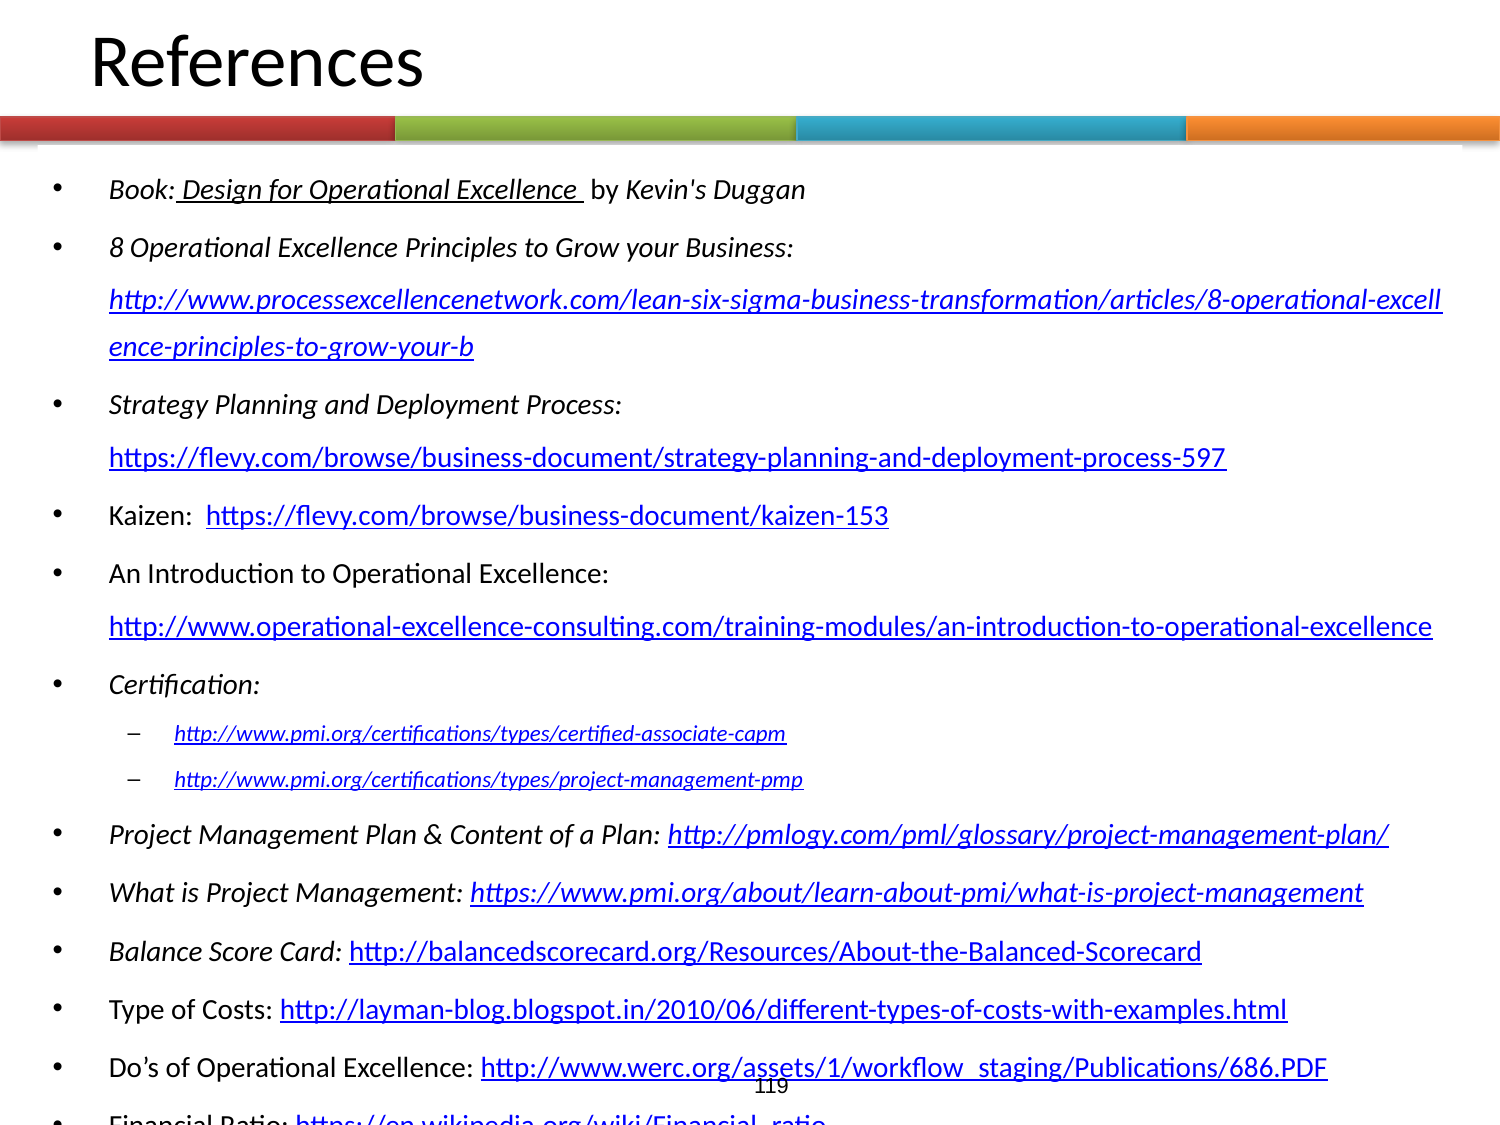

# References
Book: Design for Operational Excellence  by Kevin's Duggan
8 Operational Excellence Principles to Grow your Business: http://www.processexcellencenetwork.com/lean-six-sigma-business-transformation/articles/8-operational-excellence-principles-to-grow-your-b
Strategy Planning and Deployment Process: https://flevy.com/browse/business-document/strategy-planning-and-deployment-process-597
Kaizen:  https://flevy.com/browse/business-document/kaizen-153
An Introduction to Operational Excellence: http://www.operational-excellence-consulting.com/training-modules/an-introduction-to-operational-excellence
Certification:
http://www.pmi.org/certifications/types/certified-associate-capm
http://www.pmi.org/certifications/types/project-management-pmp
Project Management Plan & Content of a Plan: http://pmlogy.com/pml/glossary/project-management-plan/
What is Project Management: https://www.pmi.org/about/learn-about-pmi/what-is-project-management
Balance Score Card: http://balancedscorecard.org/Resources/About-the-Balanced-Scorecard
Type of Costs: http://layman-blog.blogspot.in/2010/06/different-types-of-costs-with-examples.html
Do’s of Operational Excellence: http://www.werc.org/assets/1/workflow_staging/Publications/686.PDF
Financial Ratio: https://en.wikipedia.org/wiki/Financial_ratio
119